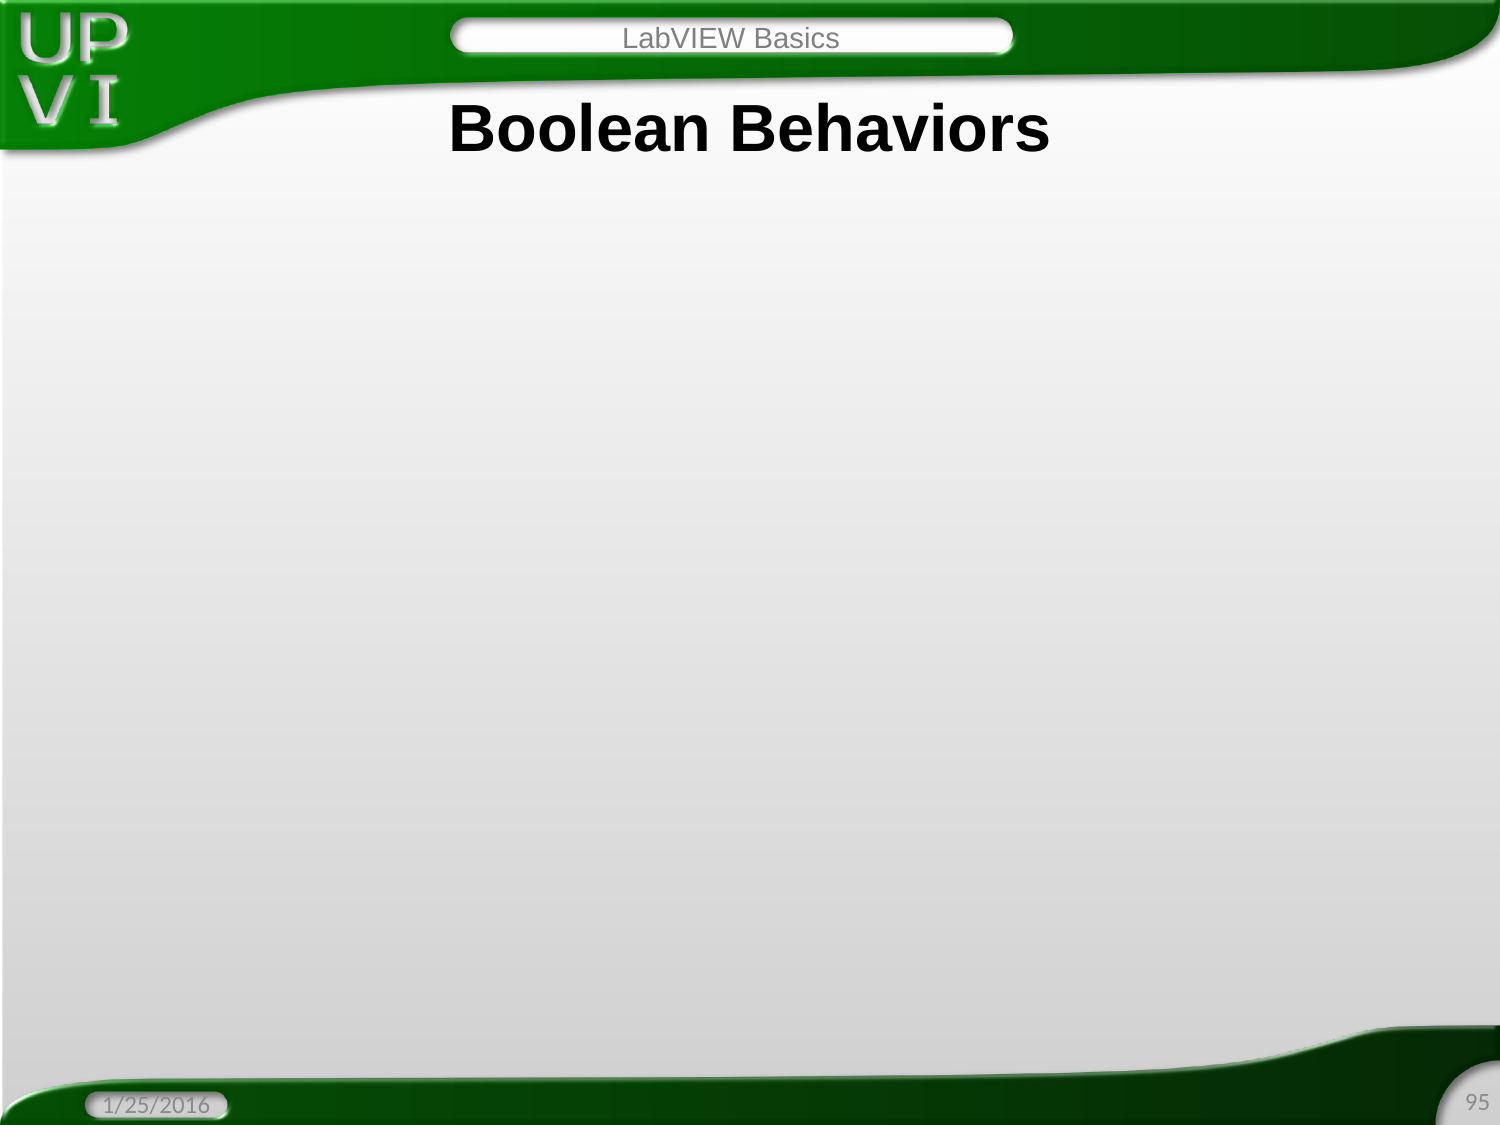

LabVIEW Basics
# Boolean Behaviors

95
1/25/2016